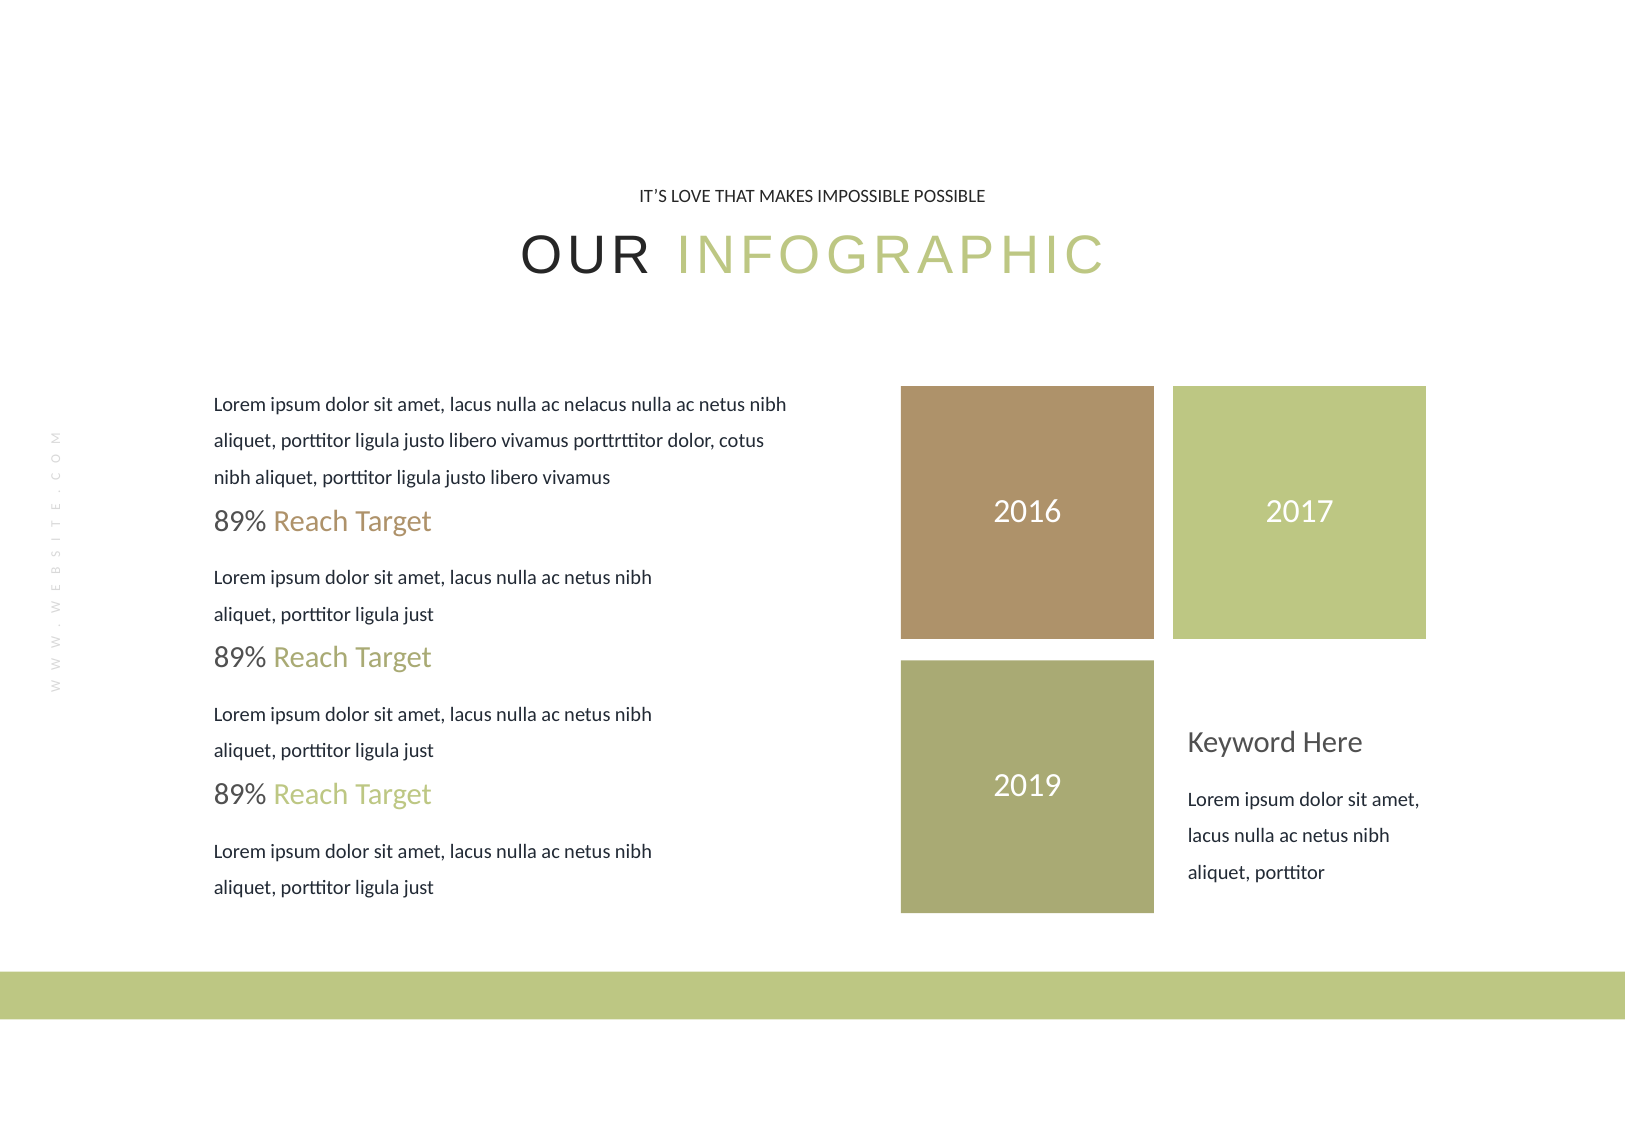

IT’S LOVE THAT MAKES IMPOSSIBLE POSSIBLE
OUR INFOGRAPHIC
Lorem ipsum dolor sit amet, lacus nulla ac nelacus nulla ac netus nibh aliquet, porttitor ligula justo libero vivamus porttrttitor dolor, cotus nibh aliquet, porttitor ligula justo libero vivamus

2016
2017
89% Reach Target
Lorem ipsum dolor sit amet, lacus nulla ac netus nibh aliquet, porttitor ligula just
WWW.WEBSITE.COM
89% Reach Target

Lorem ipsum dolor sit amet, lacus nulla ac netus nibh aliquet, porttitor ligula just
Keyword Here
2019
89% Reach Target
Lorem ipsum dolor sit amet, lacus nulla ac netus nibh aliquet, porttitor
Lorem ipsum dolor sit amet, lacus nulla ac netus nibh aliquet, porttitor ligula just